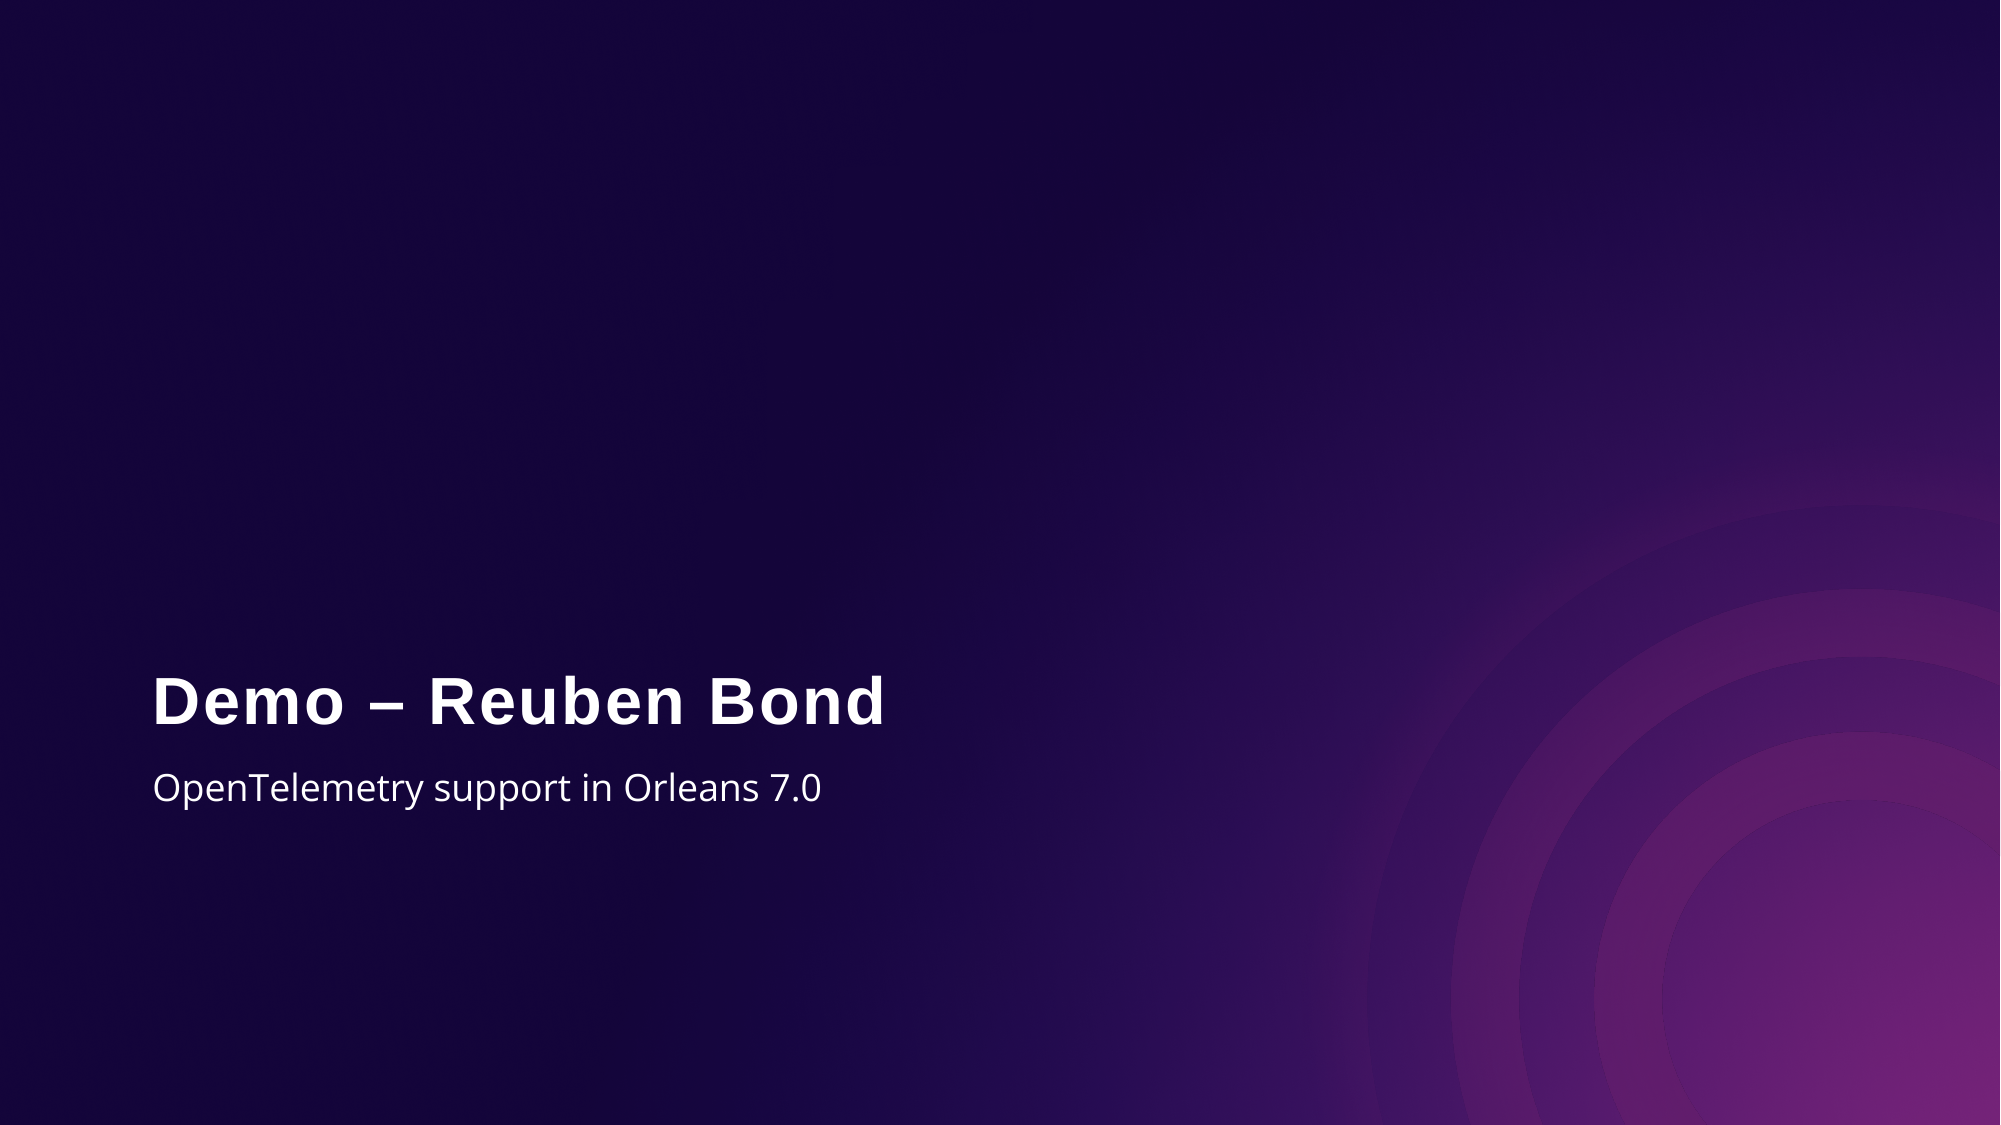

# Demo – Reuben Bond
OpenTelemetry support in Orleans 7.0